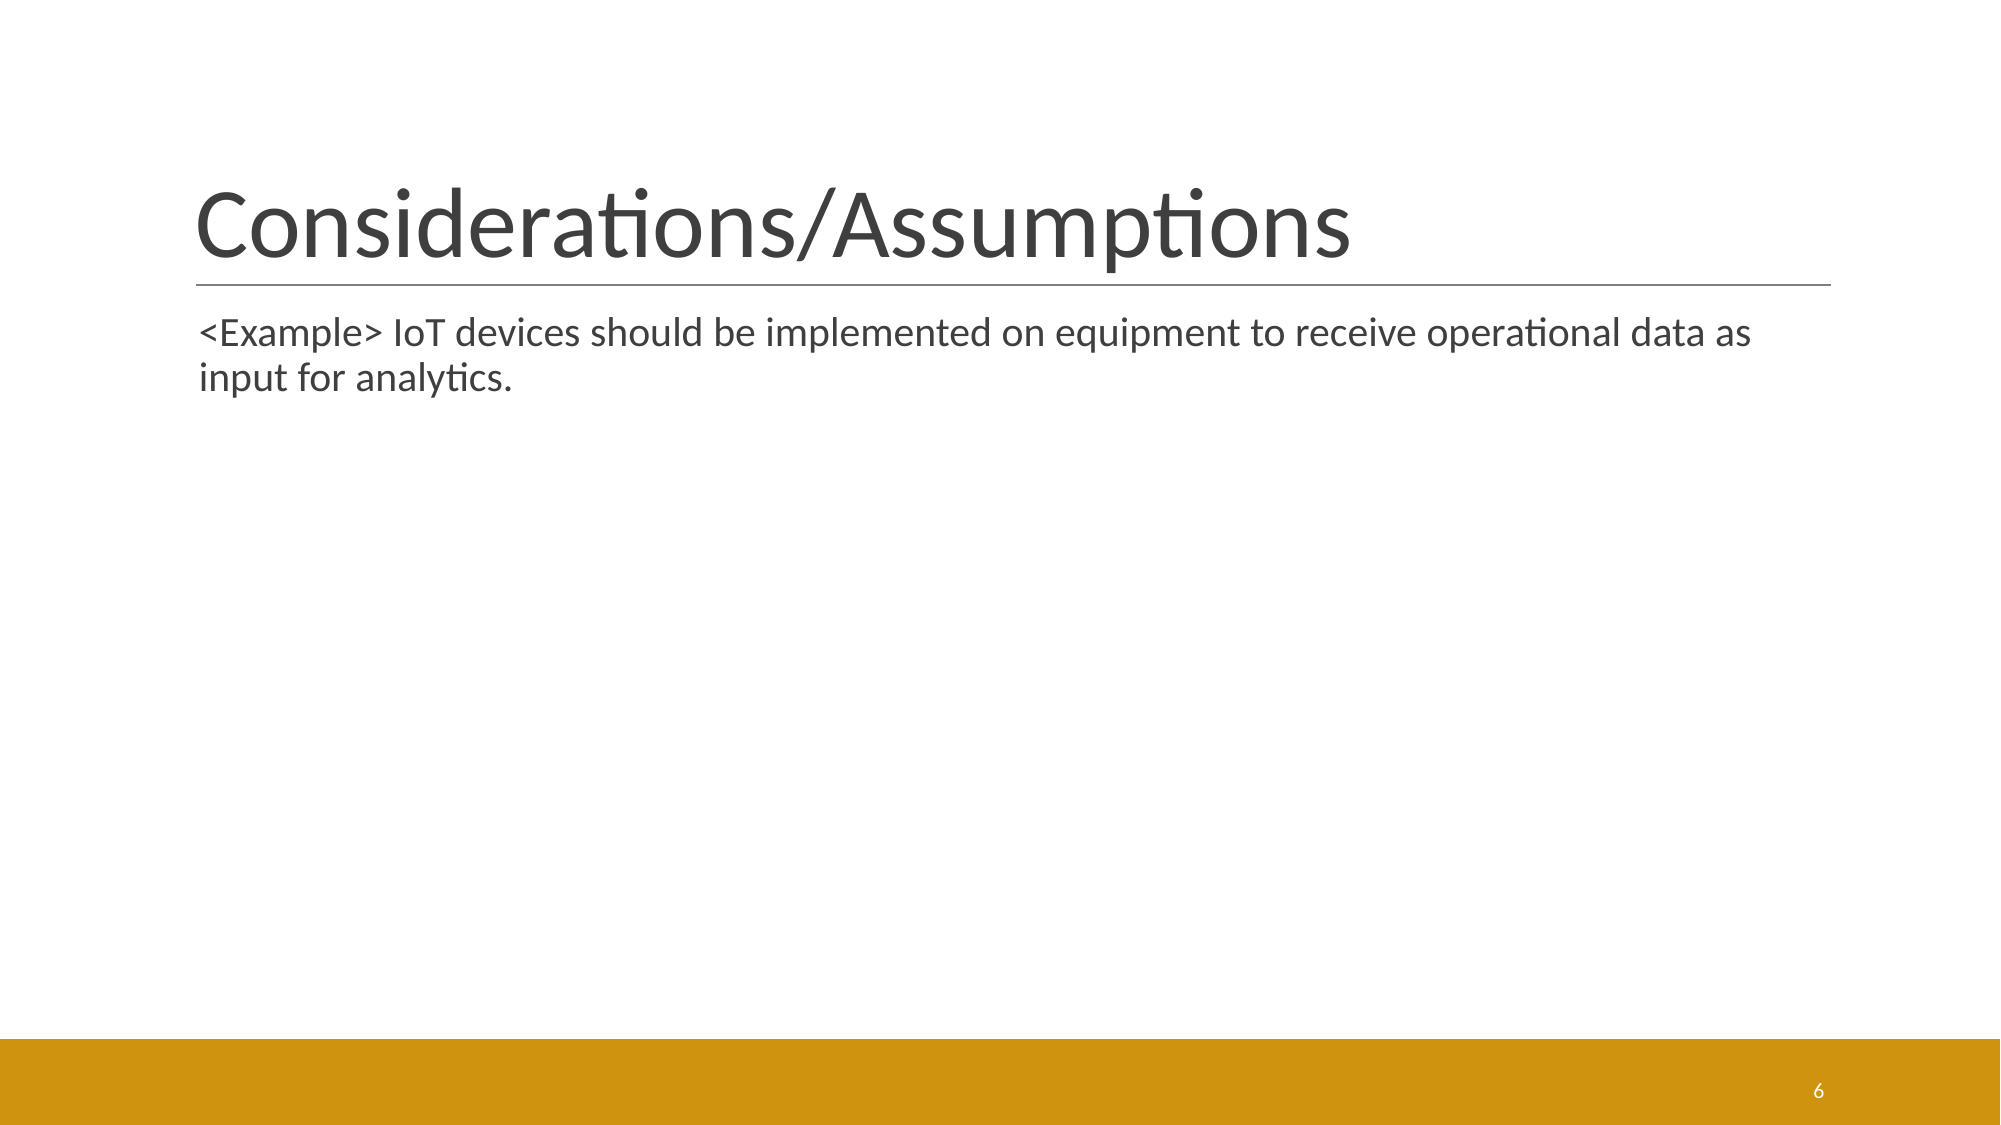

# Considerations/Assumptions
<Example> IoT devices should be implemented on equipment to receive operational data as input for analytics.
6